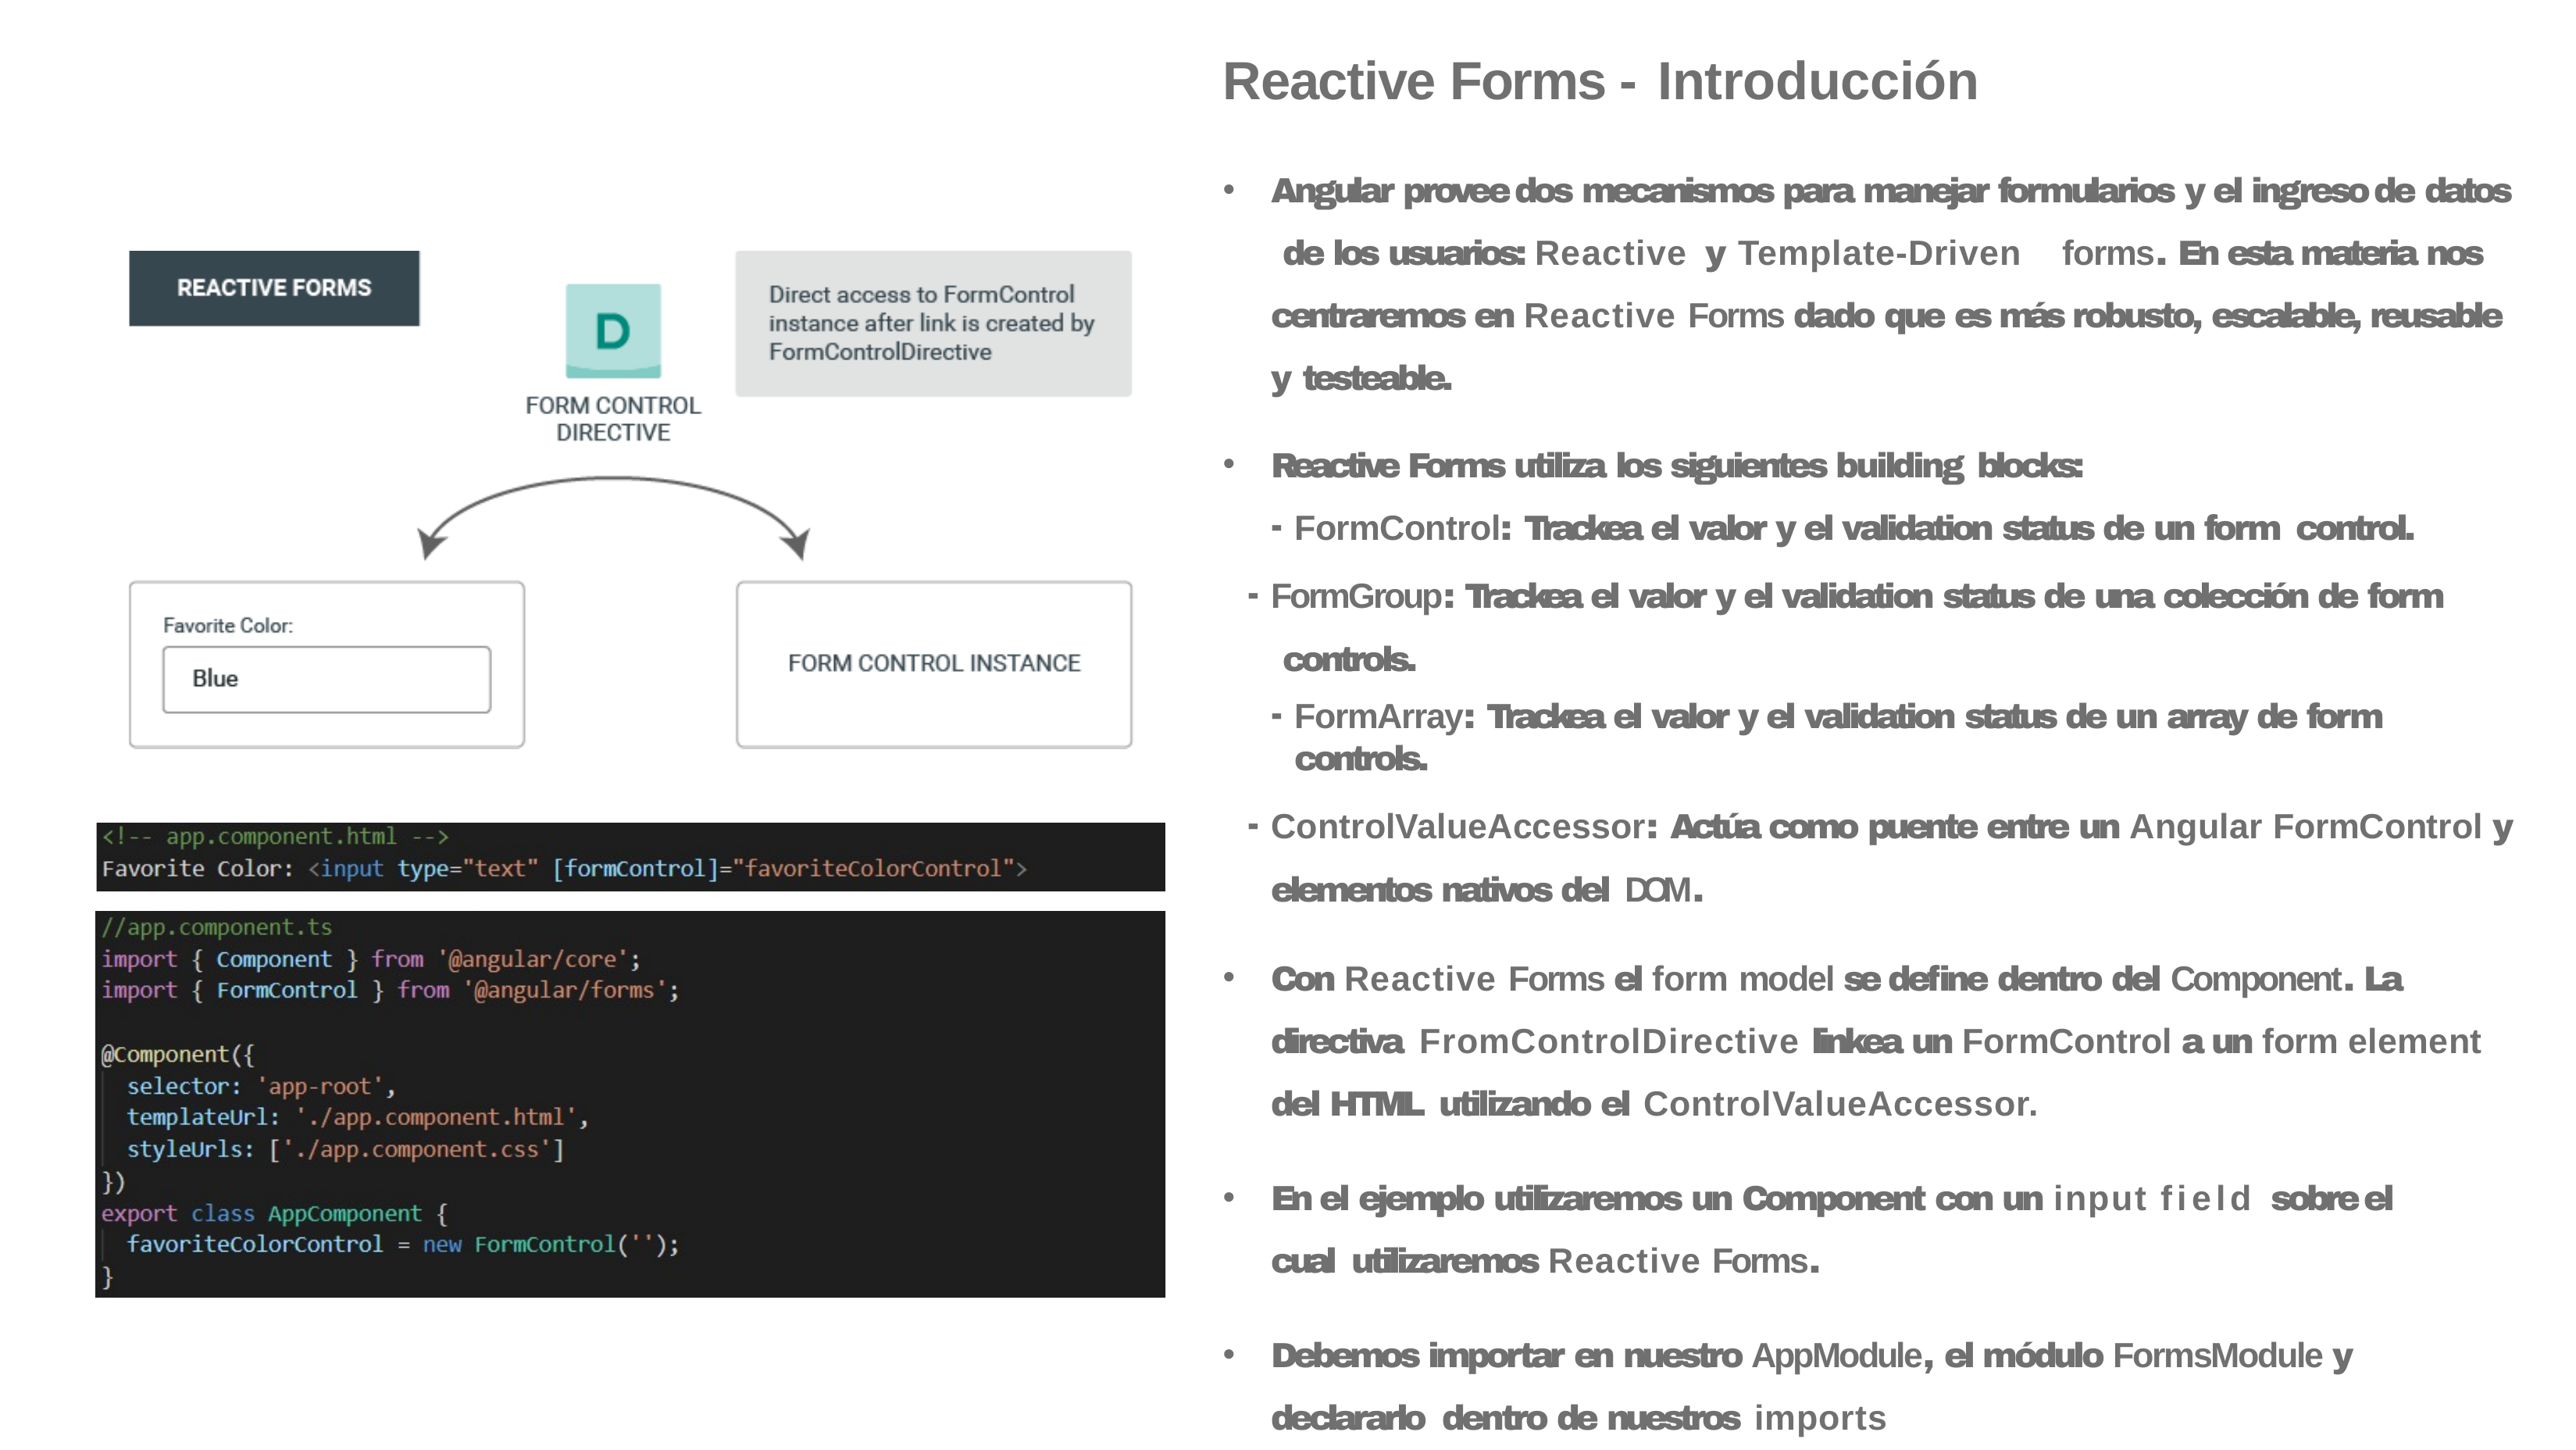

# Reactive Forms - Introducción
Angular provee dos mecanismos para manejar formularios y el ingreso de datos  de los usuarios: Reactive y Template-Driven	forms. En esta materia nos  centraremos en Reactive Forms dado que es más robusto, escalable, reusable y  testeable.

Reactive Forms utiliza los siguientes building blocks:
FormControl: Trackea el valor y el validation status de un form control.
FormGroup: Trackea el valor y el validation status de una colección de form  controls.
FormArray: Trackea el valor y el validation status de un array de form controls.
ControlValueAccessor: Actúa como puente entre un Angular FormControl y  elementos nativos del DOM.
Con Reactive Forms el form model se define dentro del Component. La directiva  FromControlDirective linkea un FormControl a un form element del HTML  utilizando el ControlValueAccessor.
En el ejemplo utilizaremos un Component con un input field sobre el cual  utilizaremos Reactive Forms.
Debemos importar en nuestro AppModule, el módulo FormsModule y declararlo  dentro de nuestros imports